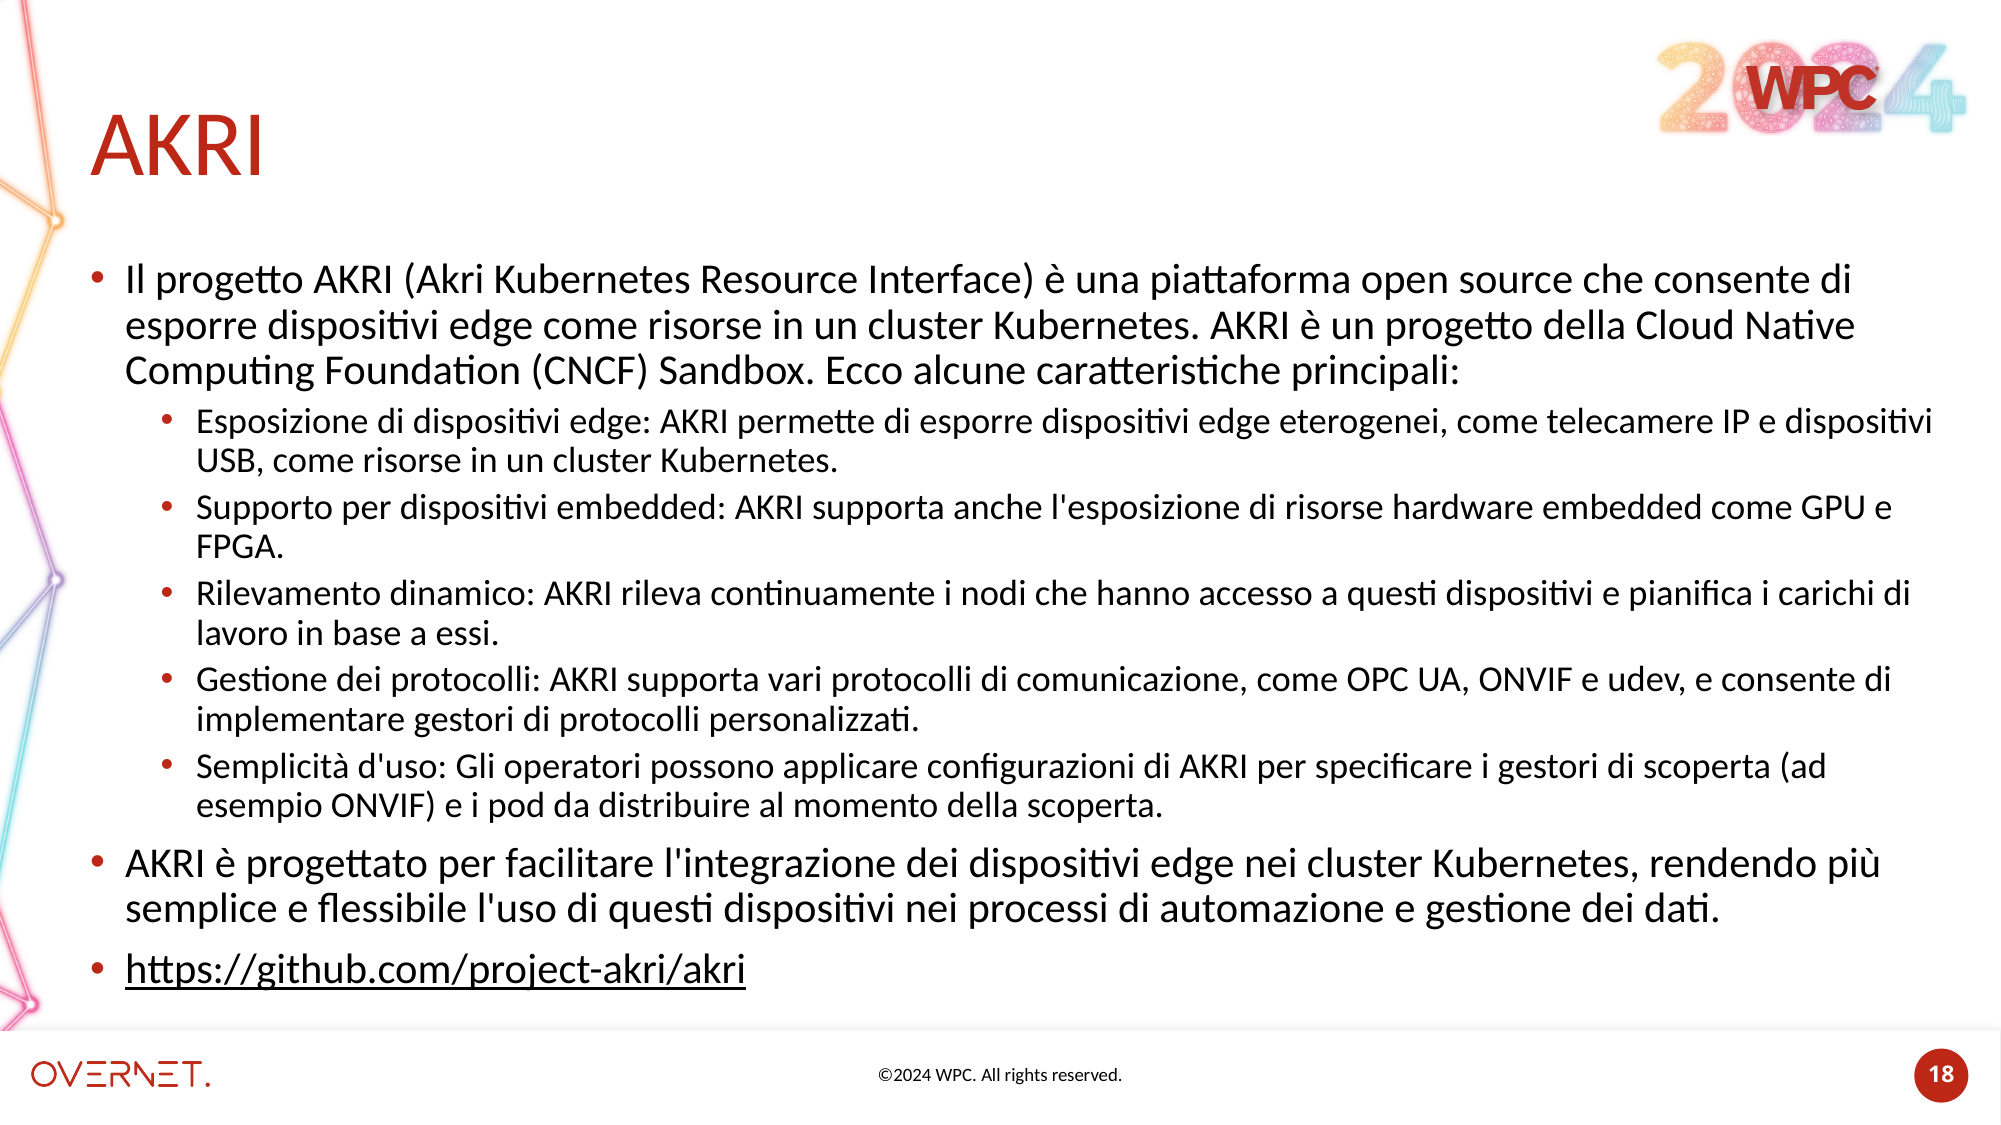

# AKRI
Il progetto AKRI (Akri Kubernetes Resource Interface) è una piattaforma open source che consente di esporre dispositivi edge come risorse in un cluster Kubernetes. AKRI è un progetto della Cloud Native Computing Foundation (CNCF) Sandbox. Ecco alcune caratteristiche principali:
Esposizione di dispositivi edge: AKRI permette di esporre dispositivi edge eterogenei, come telecamere IP e dispositivi USB, come risorse in un cluster Kubernetes.
Supporto per dispositivi embedded: AKRI supporta anche l'esposizione di risorse hardware embedded come GPU e FPGA.
Rilevamento dinamico: AKRI rileva continuamente i nodi che hanno accesso a questi dispositivi e pianifica i carichi di lavoro in base a essi.
Gestione dei protocolli: AKRI supporta vari protocolli di comunicazione, come OPC UA, ONVIF e udev, e consente di implementare gestori di protocolli personalizzati.
Semplicità d'uso: Gli operatori possono applicare configurazioni di AKRI per specificare i gestori di scoperta (ad esempio ONVIF) e i pod da distribuire al momento della scoperta.
AKRI è progettato per facilitare l'integrazione dei dispositivi edge nei cluster Kubernetes, rendendo più semplice e flessibile l'uso di questi dispositivi nei processi di automazione e gestione dei dati.
https://github.com/project-akri/akri